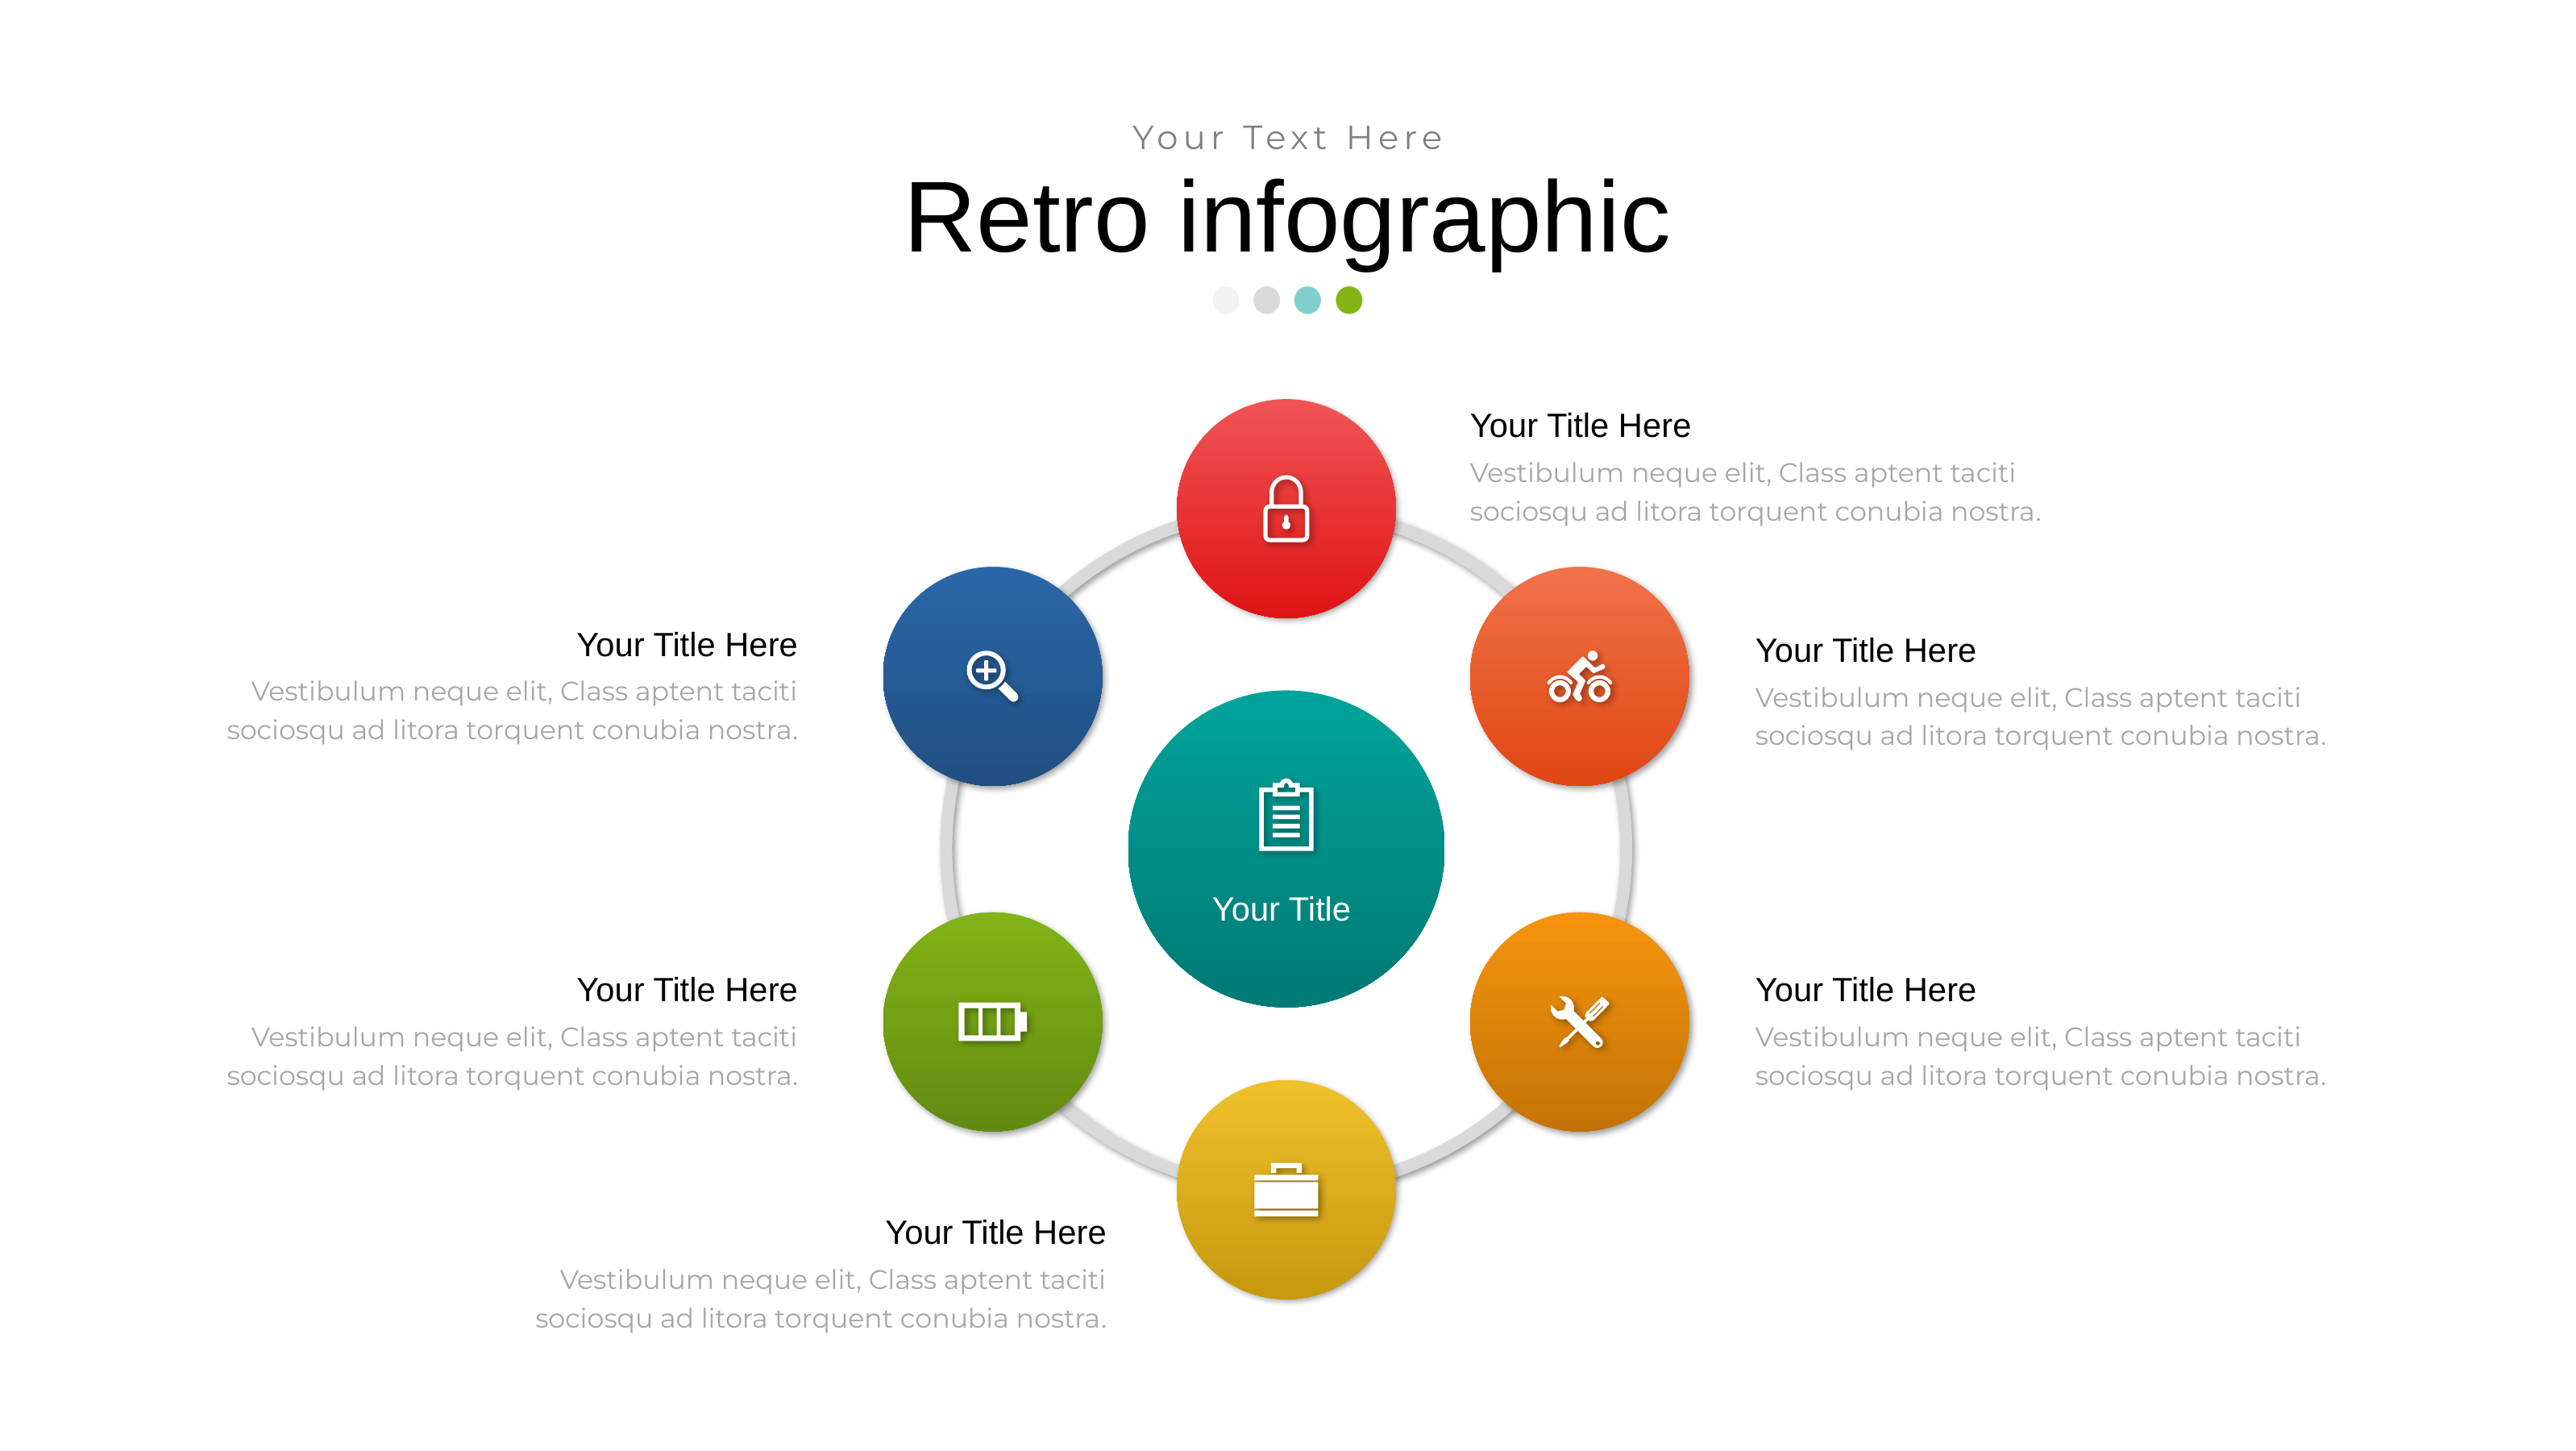

Your Text Here

Retro infographic

Your Title Here

Your Title

Vestibulum neque elit, Class aptent taciti sociosqu ad litora torquent conubia nostra.
Your Title Here
Your Title Here
Vestibulum neque elit, Class aptent taciti sociosqu ad litora torquent conubia nostra.
Vestibulum neque elit, Class aptent taciti sociosqu ad litora torquent conubia nostra.
Your Title Here
Your Title Here
Vestibulum neque elit, Class aptent taciti sociosqu ad litora torquent conubia nostra.
Vestibulum neque elit, Class aptent taciti sociosqu ad litora torquent conubia nostra.
Your Title Here
Vestibulum neque elit, Class aptent taciti sociosqu ad litora torquent conubia nostra.